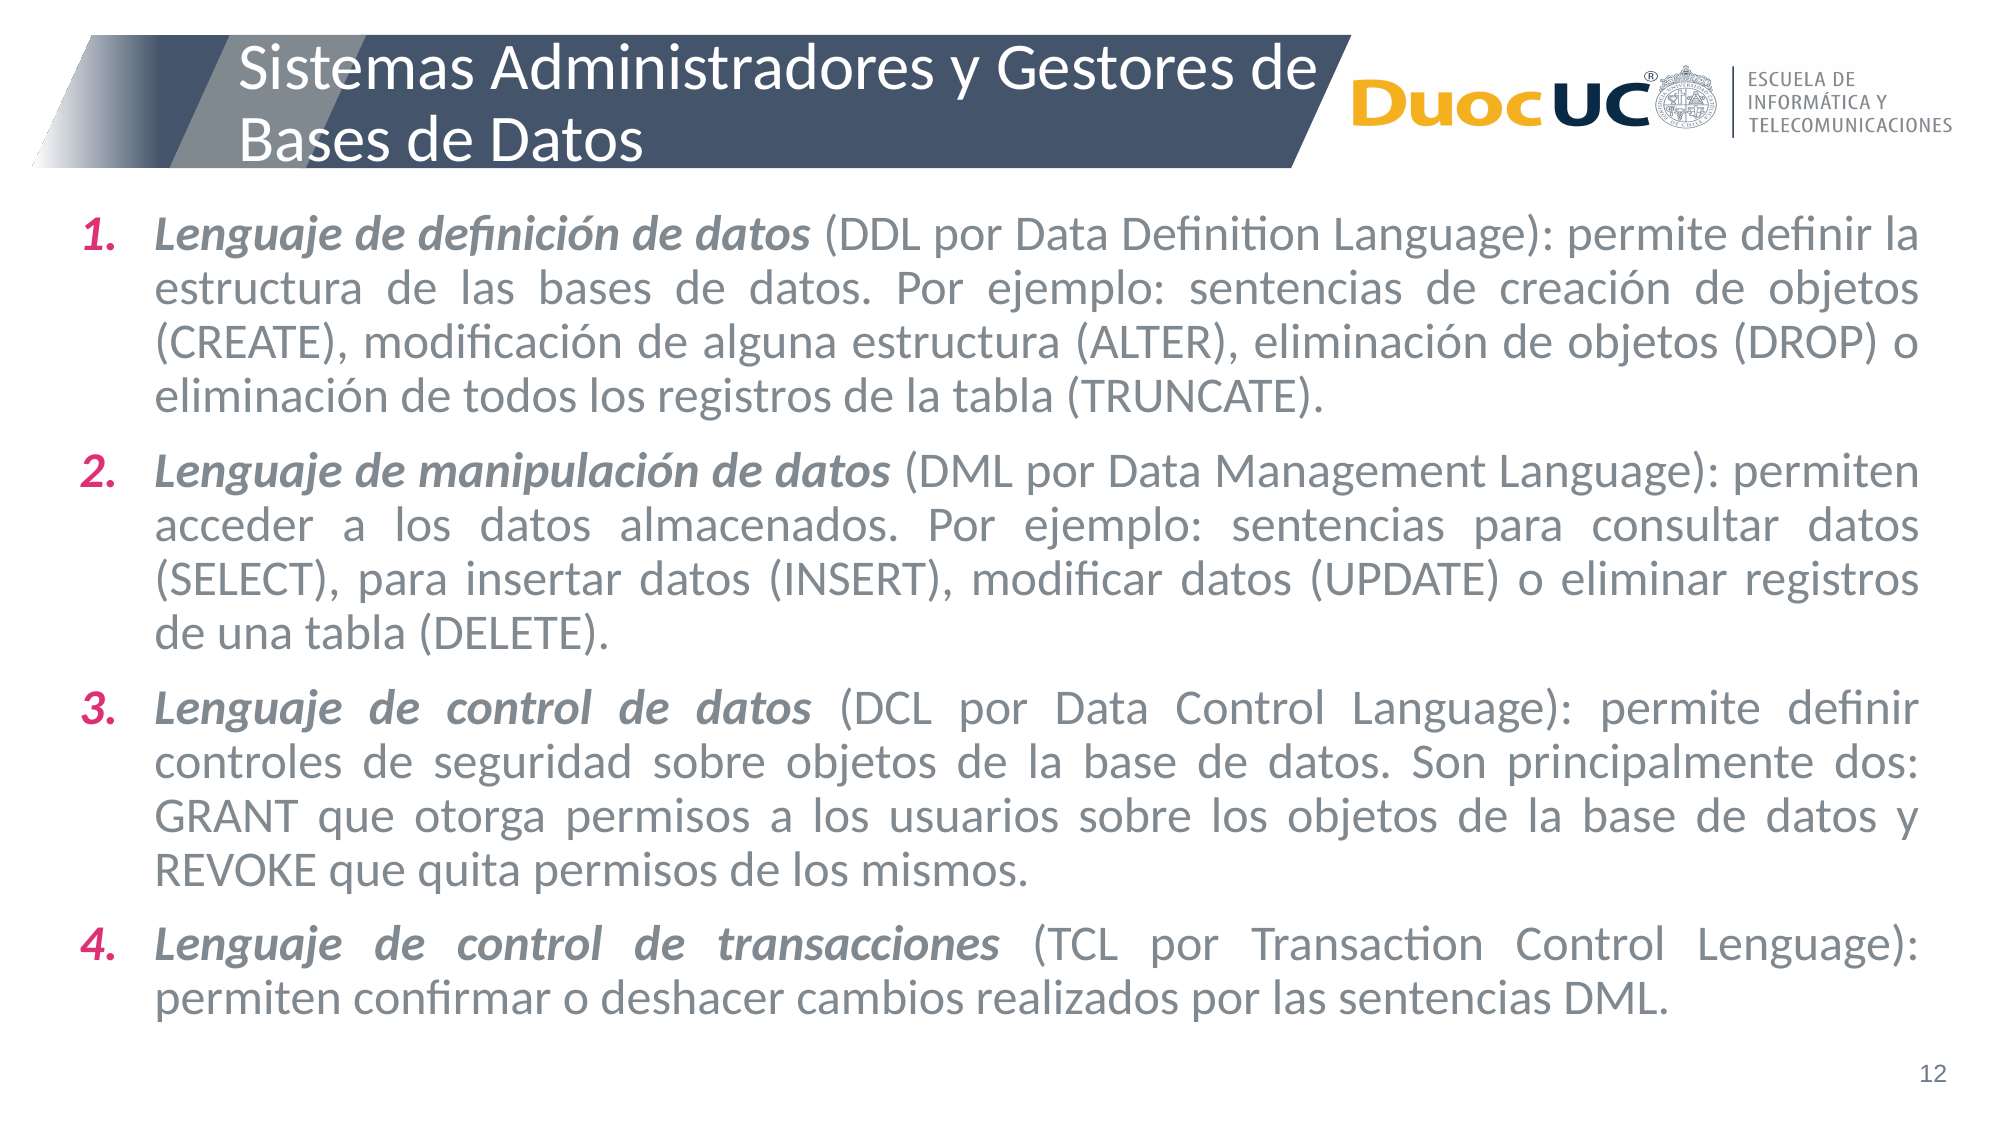

# Sistemas Administradores y Gestores de Bases de Datos
Lenguaje de definición de datos (DDL por Data Definition Language): permite definir la estructura de las bases de datos. Por ejemplo: sentencias de creación de objetos (CREATE), modificación de alguna estructura (ALTER), eliminación de objetos (DROP) o eliminación de todos los registros de la tabla (TRUNCATE).
Lenguaje de manipulación de datos (DML por Data Management Language): permiten acceder a los datos almacenados. Por ejemplo: sentencias para consultar datos (SELECT), para insertar datos (INSERT), modificar datos (UPDATE) o eliminar registros de una tabla (DELETE).
Lenguaje de control de datos (DCL por Data Control Language): permite definir controles de seguridad sobre objetos de la base de datos. Son principalmente dos: GRANT que otorga permisos a los usuarios sobre los objetos de la base de datos y REVOKE que quita permisos de los mismos.
Lenguaje de control de transacciones (TCL por Transaction Control Lenguage): permiten confirmar o deshacer cambios realizados por las sentencias DML.